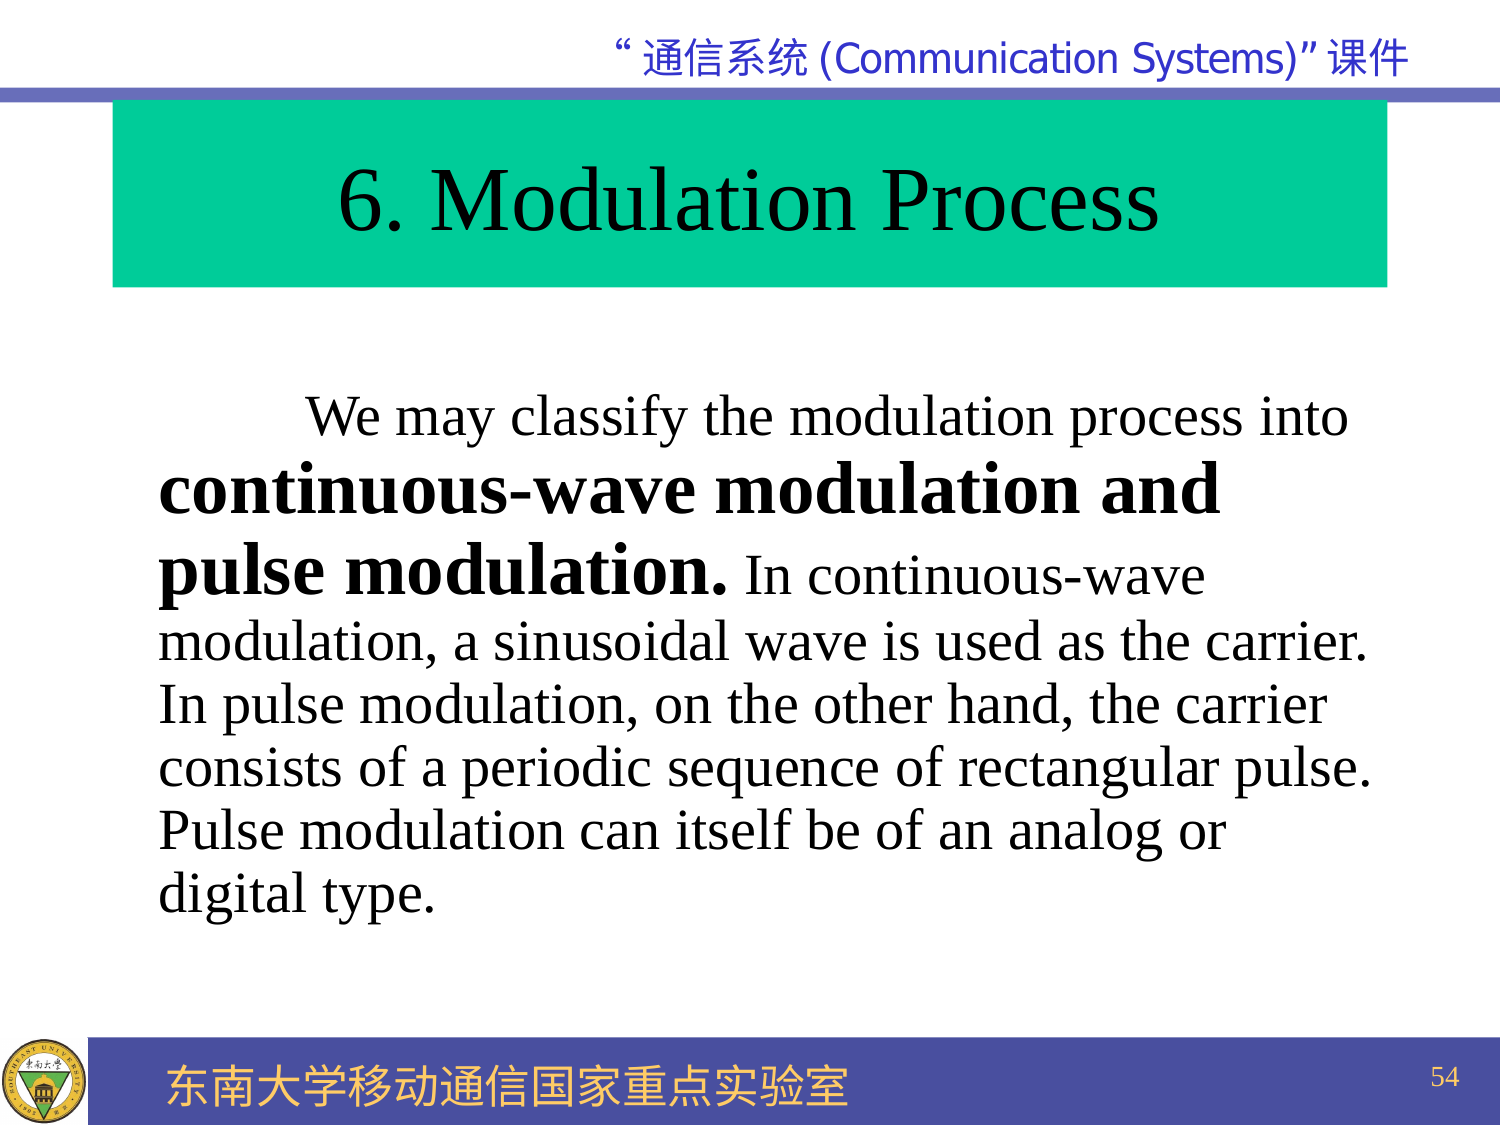

# 6. Modulation Process

              We may classify the modulation process into continuous-wave modulation and pulse modulation. In continuous-wave modulation, a sinusoidal wave is used as the carrier. In pulse modulation, on the other hand, the carrier consists of a periodic sequence of rectangular pulse. Pulse modulation can itself be of an analog or digital type.
54